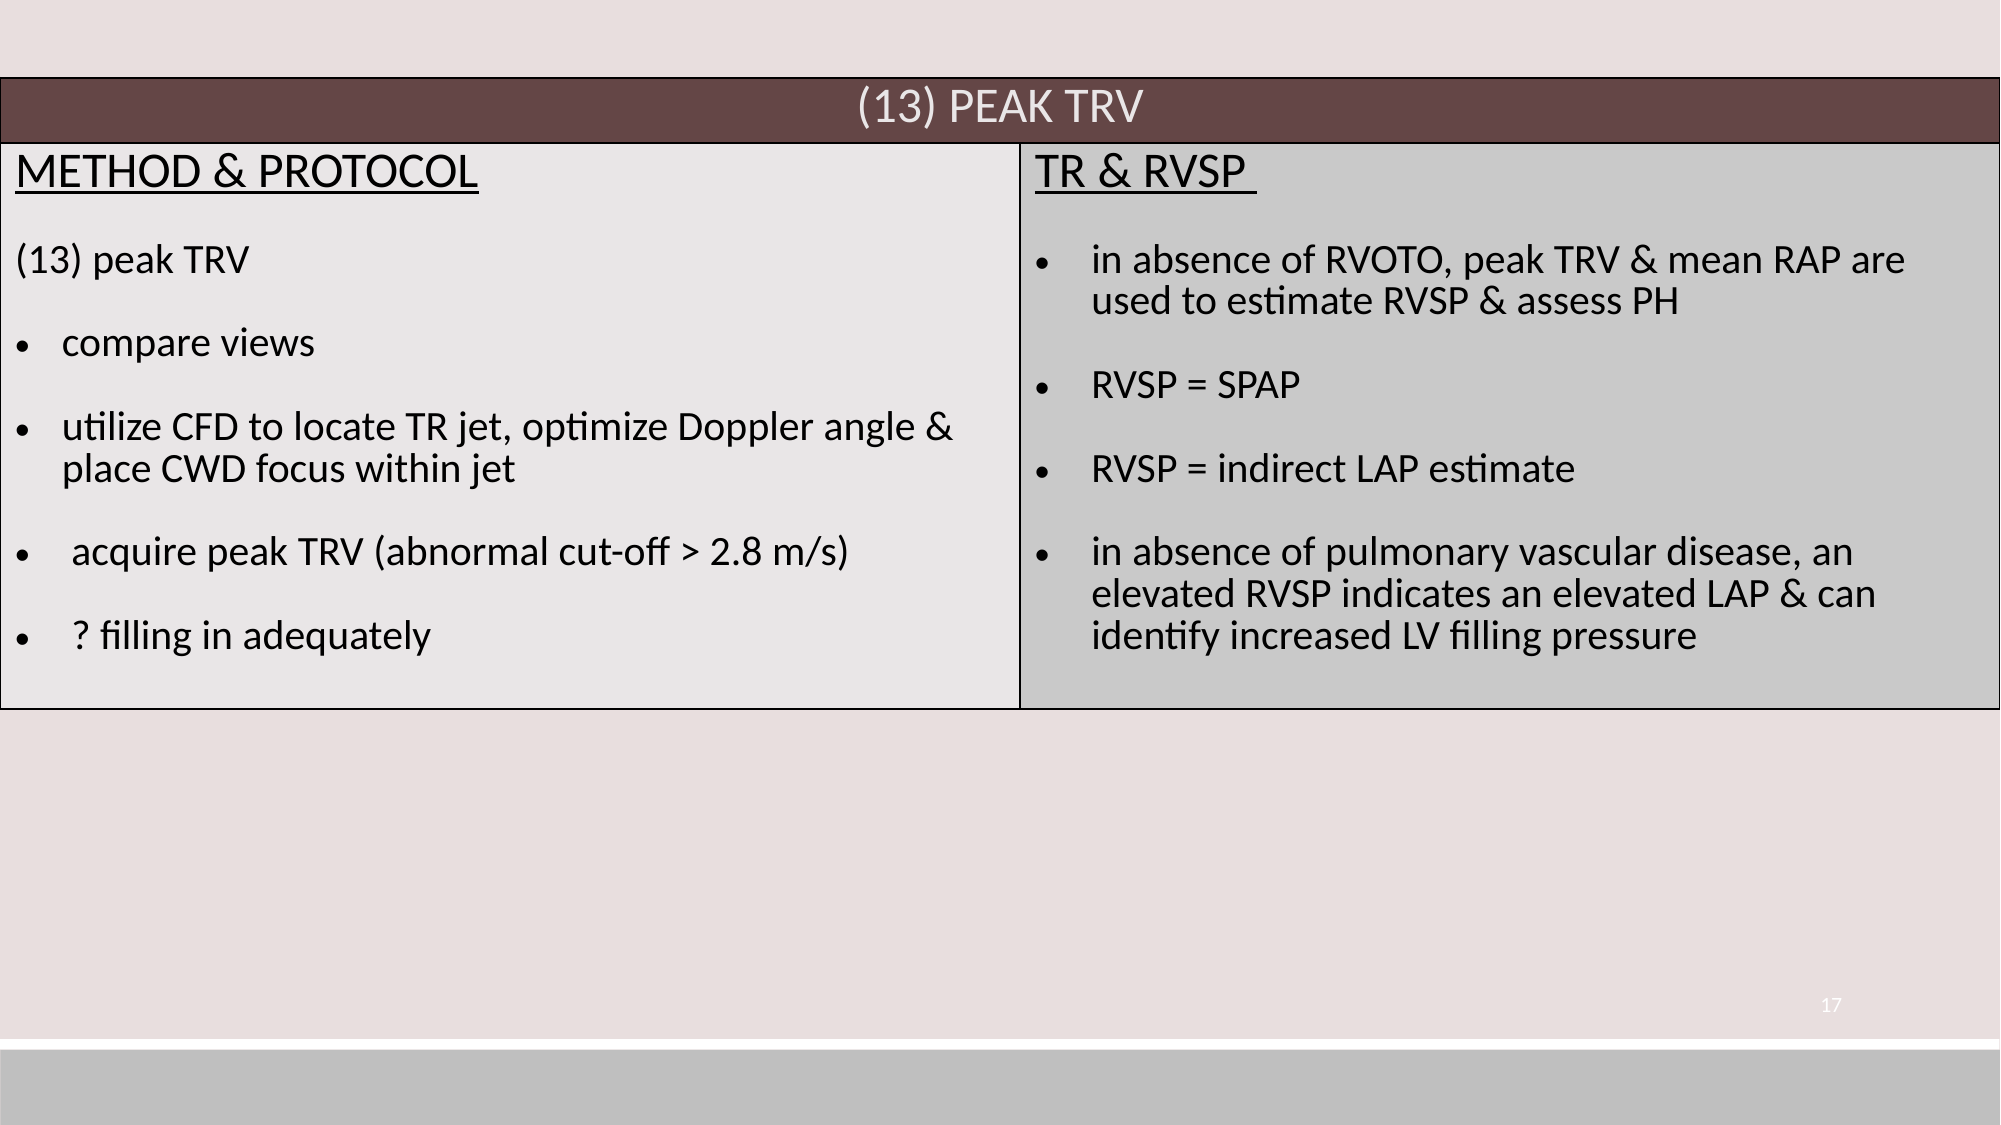

| (13) PEAK TRV |  |
| --- | --- |
| METHOD & PROTOCOL (13) peak TRV   compare views utilize CFD to locate TR jet, optimize Doppler angle & place CWD focus within jet   acquire peak TRV (abnormal cut-off > 2.8 m/s) ? filling in adequately | TR & RVSP in absence of RVOTO, peak TRV & mean RAP are used to estimate RVSP & assess PH RVSP = SPAP RVSP = indirect LAP estimate in absence of pulmonary vascular disease, an elevated RVSP indicates an elevated LAP & can identify increased LV filling pressure |

17